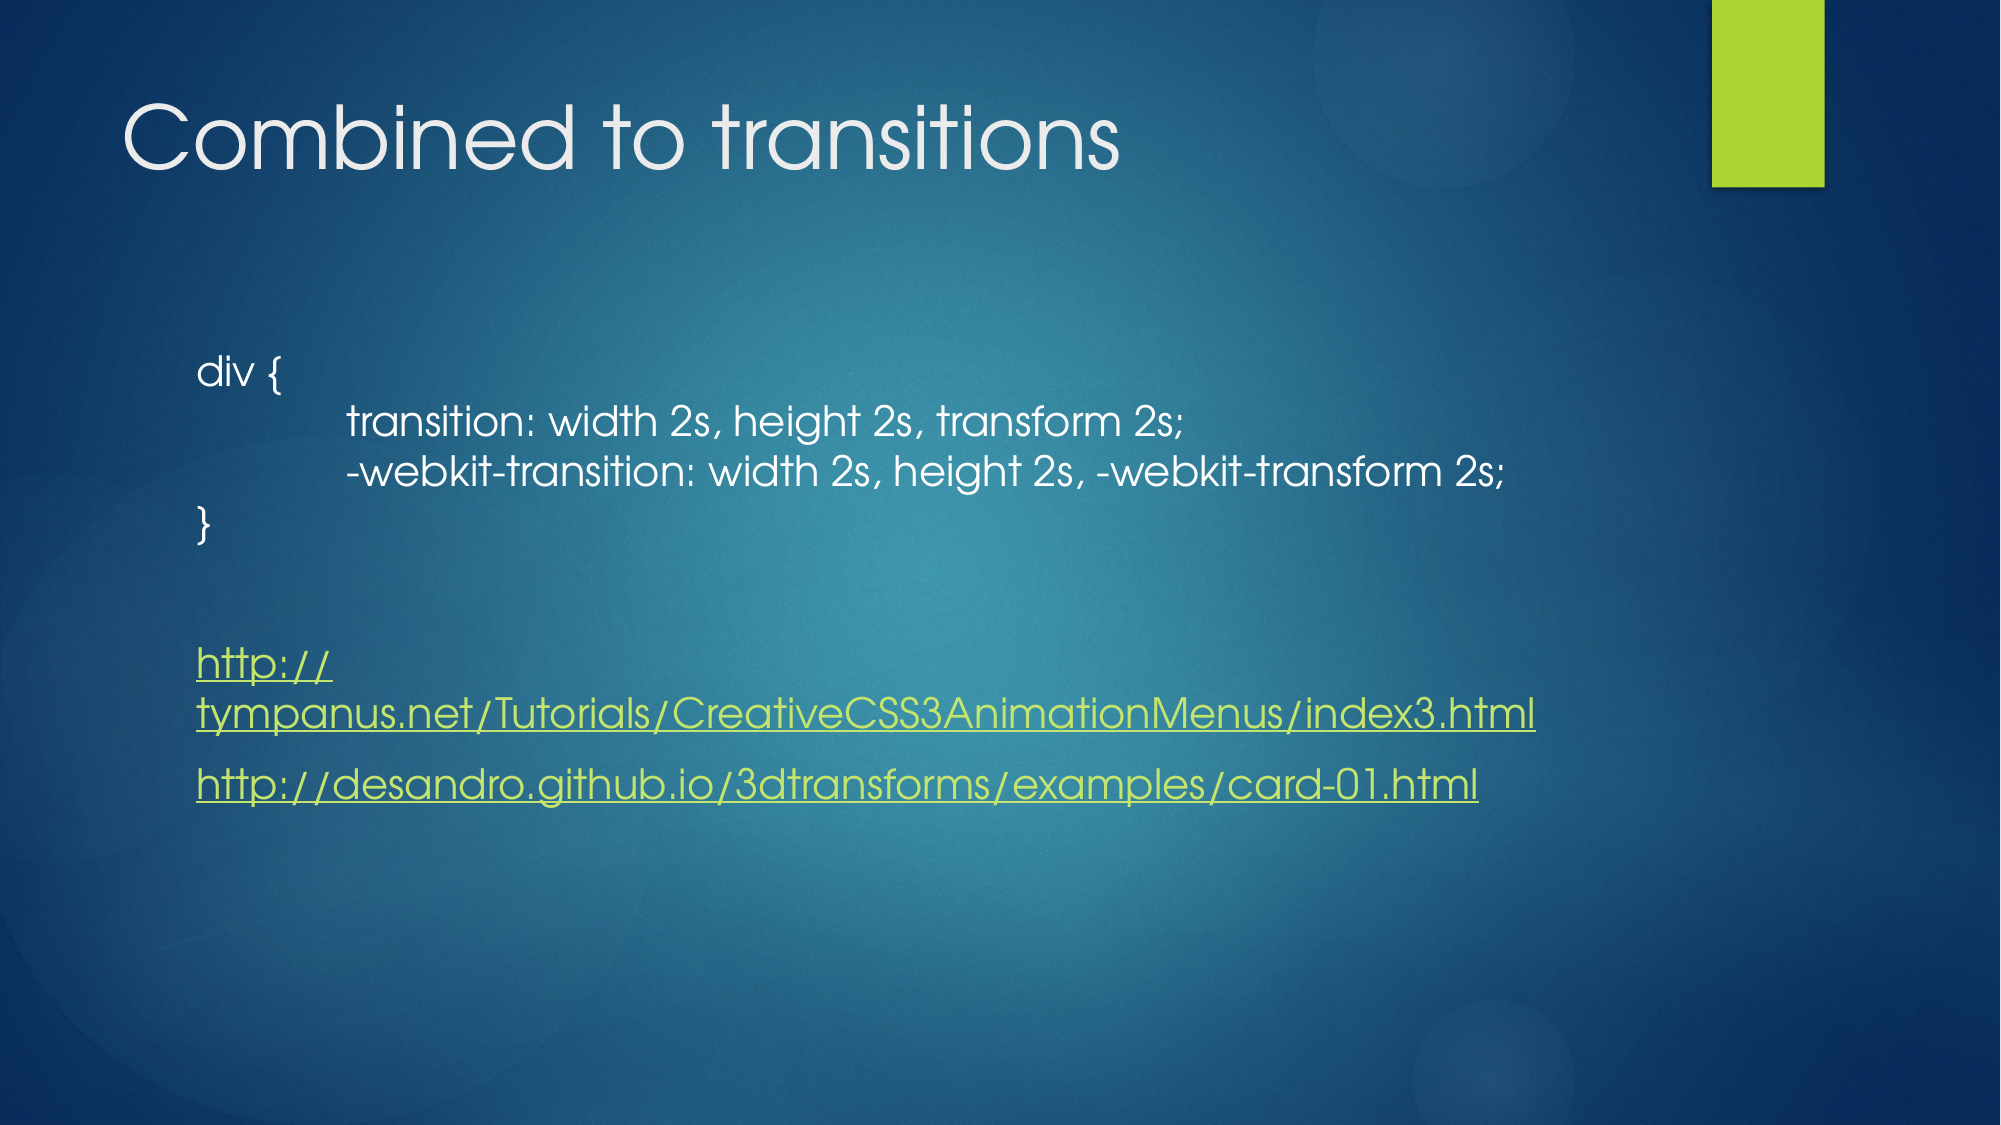

# Combined to transitions
div {
	transition: width 2s, height 2s, transform 2s;
	-webkit-transition: width 2s, height 2s, -webkit-transform 2s;
}

http://tympanus.net/Tutorials/CreativeCSS3AnimationMenus/index3.html
http://desandro.github.io/3dtransforms/examples/card-01.html